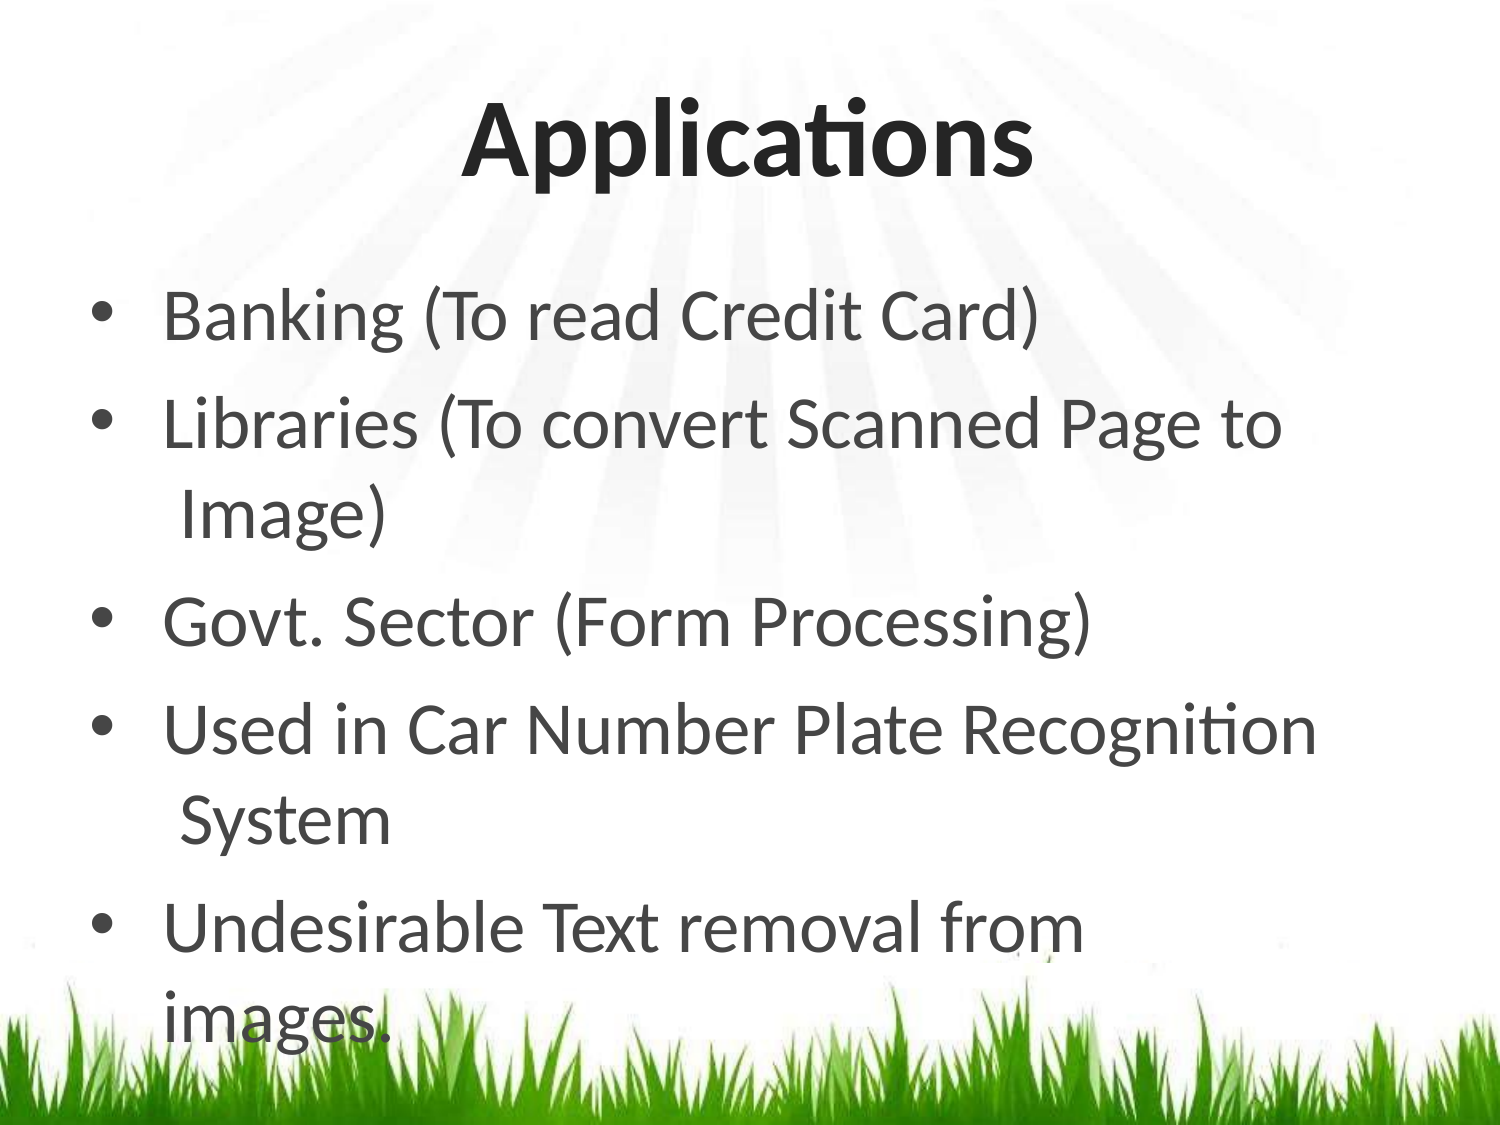

# Applications
Banking (To read Credit Card)
Libraries (To convert Scanned Page to  Image)
Govt. Sector (Form Processing)
Used in Car Number Plate Recognition  System
Undesirable Text removal from images.